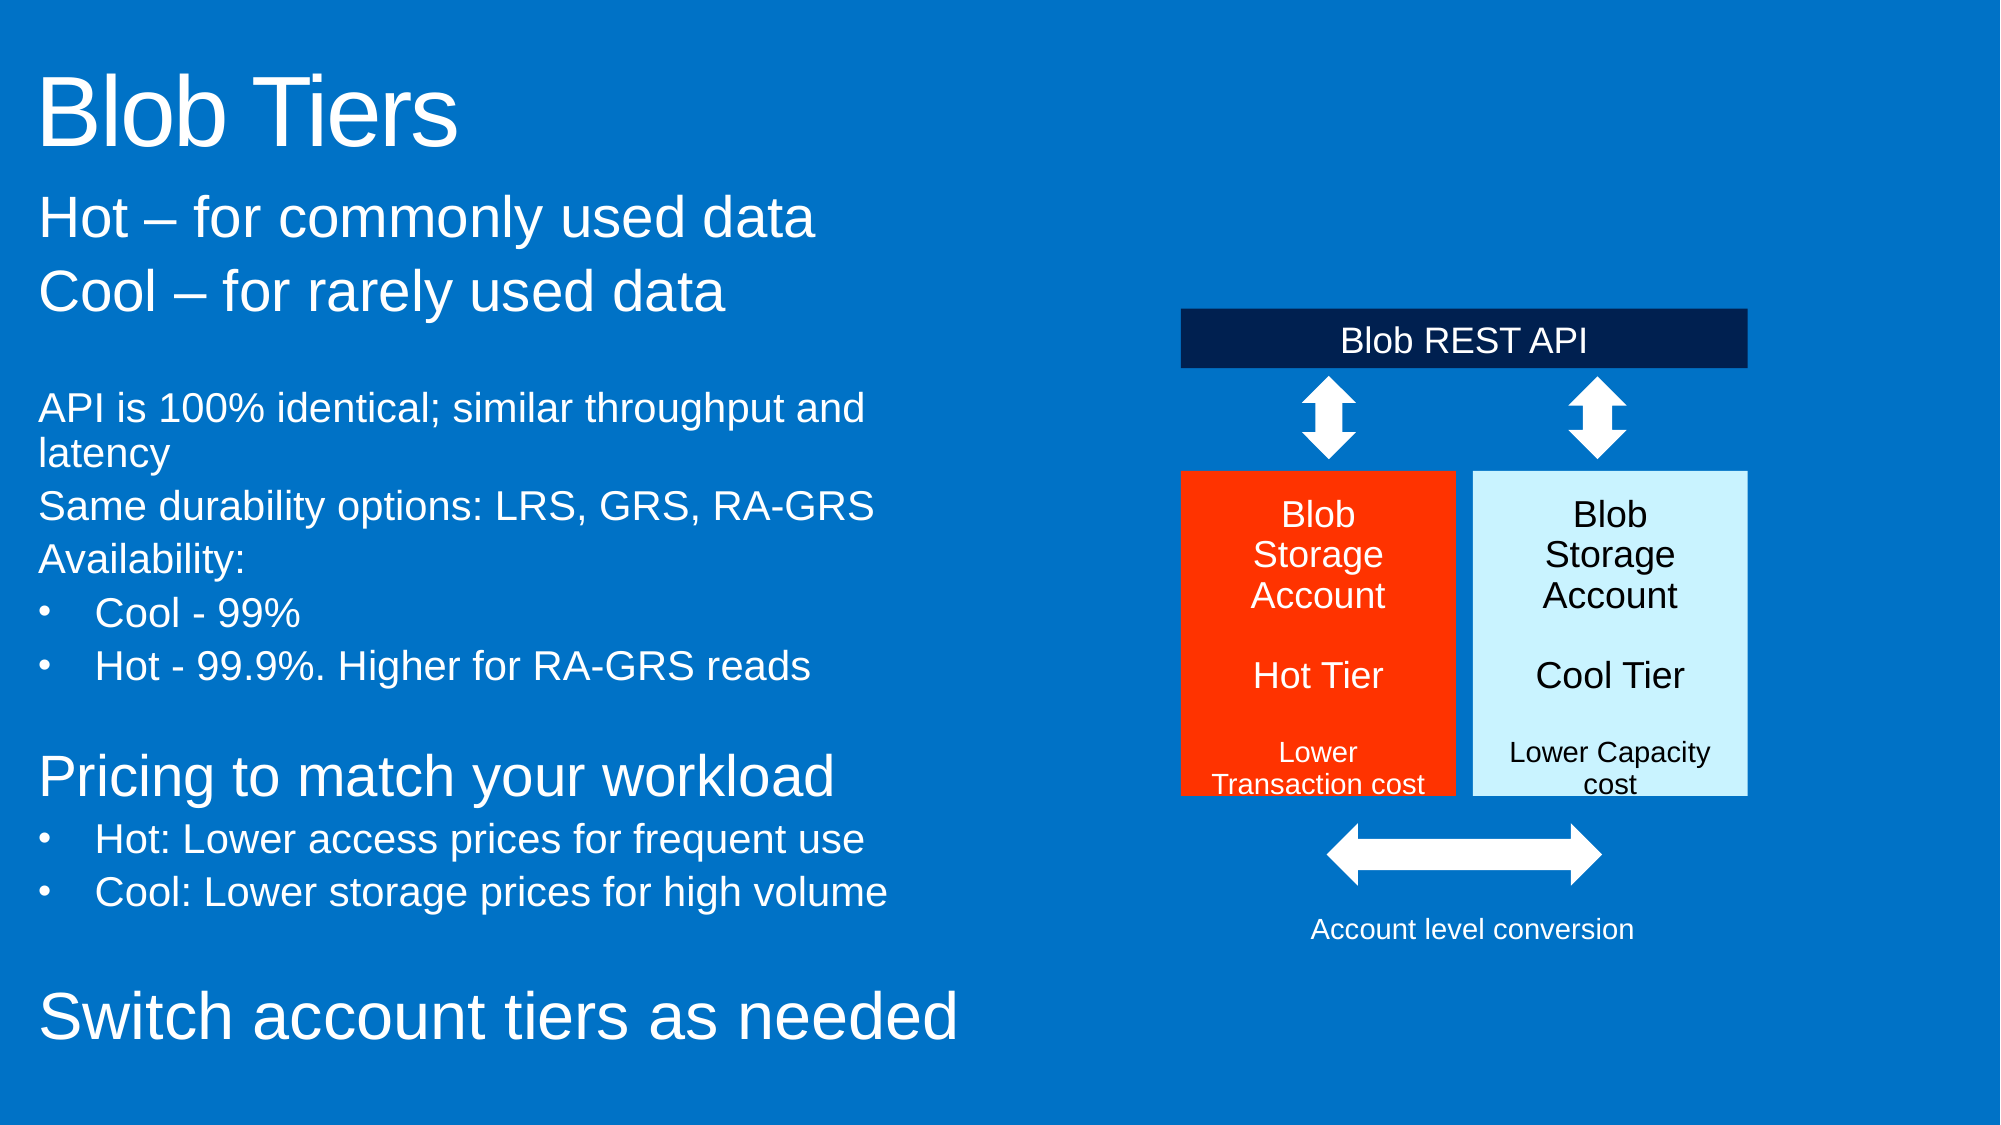

Blob Tiers
Hot – for commonly used data
Cool – for rarely used data

API is 100% identical; similar throughput and latency
Same durability options: LRS, GRS, RA-GRS
Availability:
Cool - 99%
Hot - 99.9%. Higher for RA-GRS reads
Pricing to match your workload
Hot: Lower access prices for frequent use
Cool: Lower storage prices for high volume

Switch account tiers as needed
Blob REST API

Blob Storage Account

Hot Tier

Lower Transaction cost
Blob Storage Account

Cool Tier

Lower Capacity cost

Account level conversion